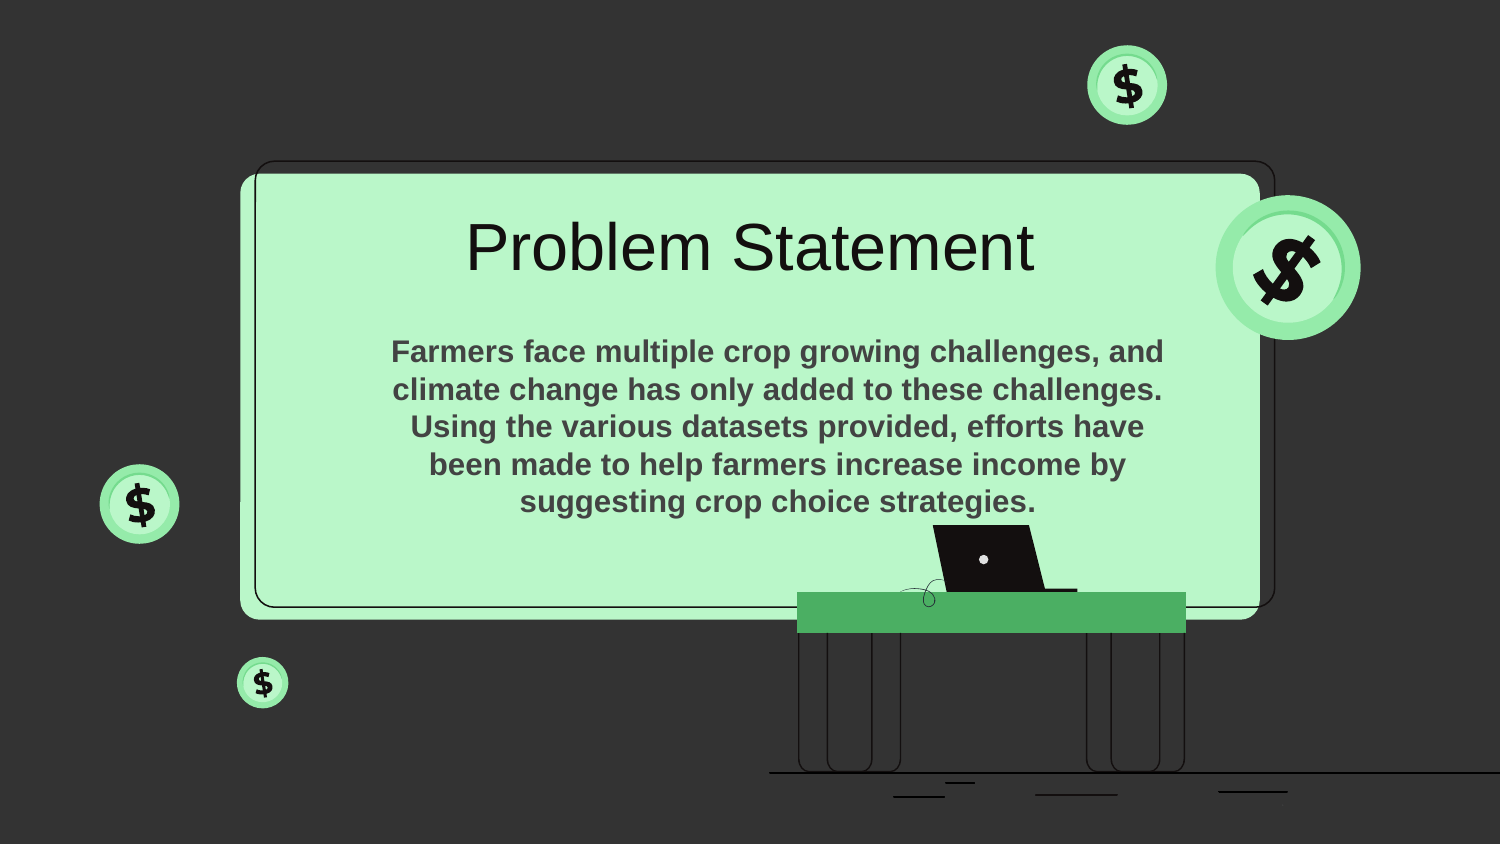

# Problem Statement
Farmers face multiple crop growing challenges, and climate change has only added to these challenges. Using the various datasets provided, efforts have been made to help farmers increase income by suggesting crop choice strategies.